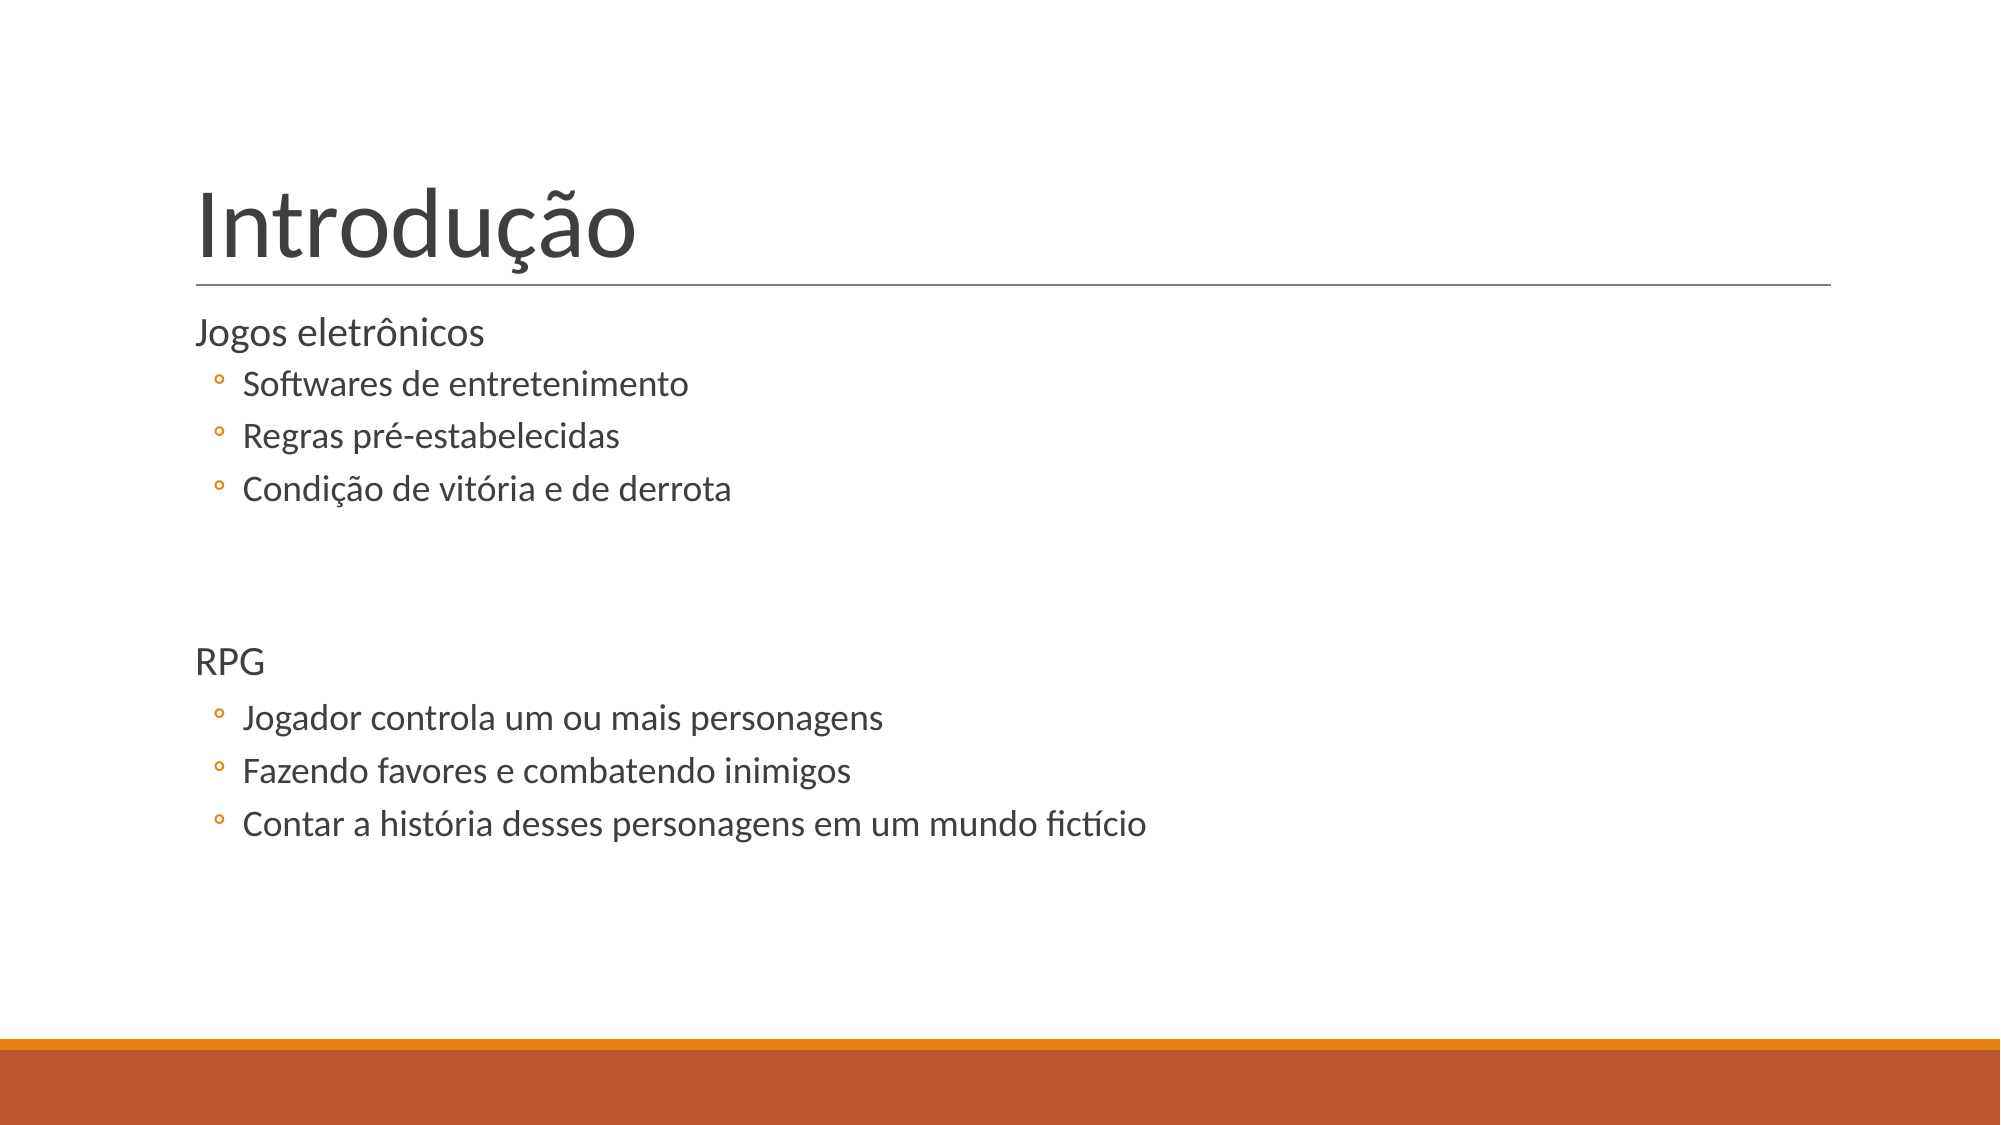

# Introdução
Jogos eletrônicos
Softwares de entretenimento
Regras pré-estabelecidas
Condição de vitória e de derrota

RPG
Jogador controla um ou mais personagens
Fazendo favores e combatendo inimigos
Contar a história desses personagens em um mundo fictício